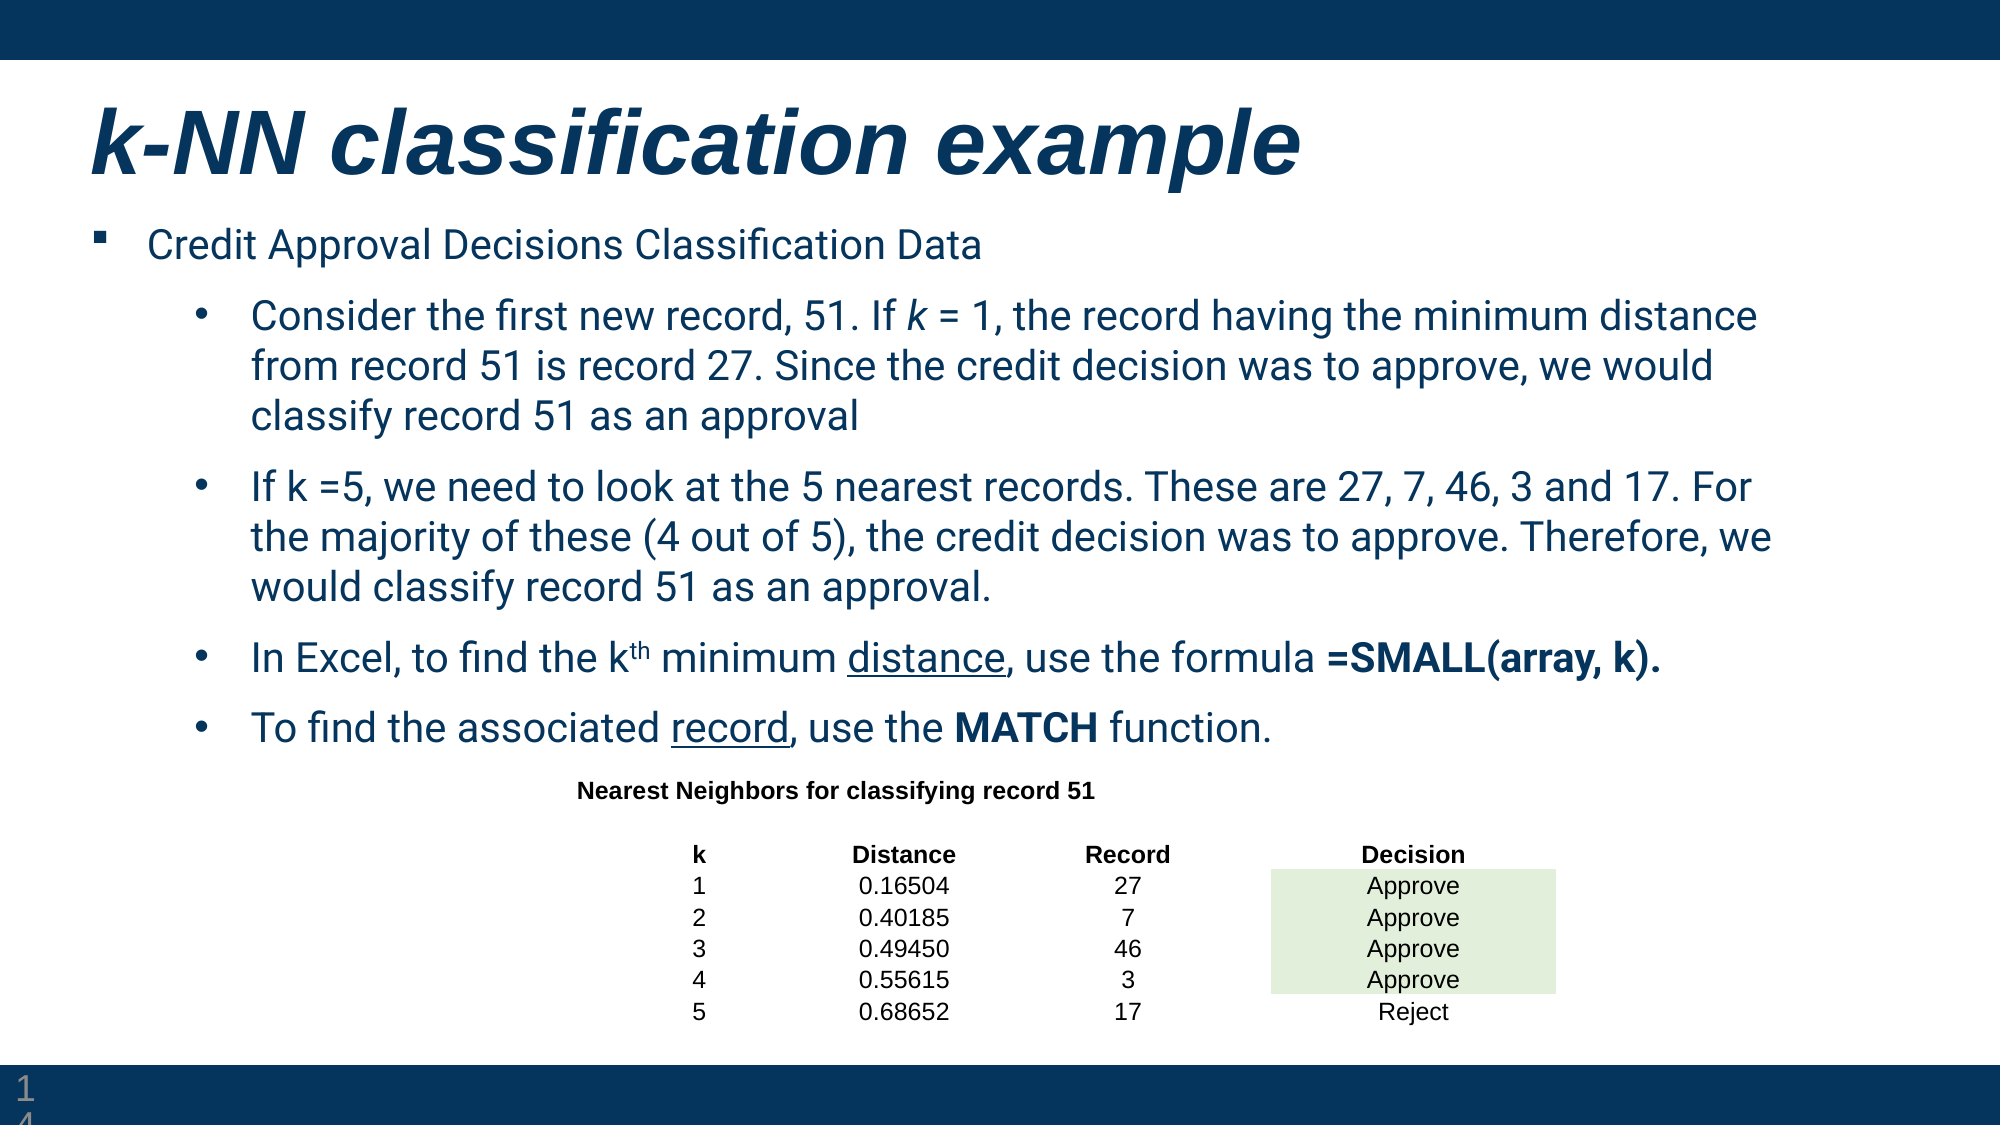

# k-NN classification example
Credit Approval Decisions Classification Data
Consider the first new record, 51. If k = 1, the record having the minimum distance from record 51 is record 27. Since the credit decision was to approve, we would classify record 51 as an approval
If k =5, we need to look at the 5 nearest records. These are 27, 7, 46, 3 and 17. For the majority of these (4 out of 5), the credit decision was to approve. Therefore, we would classify record 51 as an approval.
In Excel, to find the kth minimum distance, use the formula =SMALL(array, k).
To find the associated record, use the MATCH function.

|  |  |  |  |  |
| --- | --- | --- | --- | --- |
| Nearest Neighbors for classifying record 51 |  |  |  |  |
|  |  |  |  |  |
| k | Distance |  | Record | Decision |
| 1 | 0.16504 |  | 27 | Approve |
| 2 | 0.40185 |  | 7 | Approve |
| 3 | 0.49450 |  | 46 | Approve |
| 4 | 0.55615 |  | 3 | Approve |
| 5 | 0.68652 |  | 17 | Reject |
|  |  |  |  |  |
14